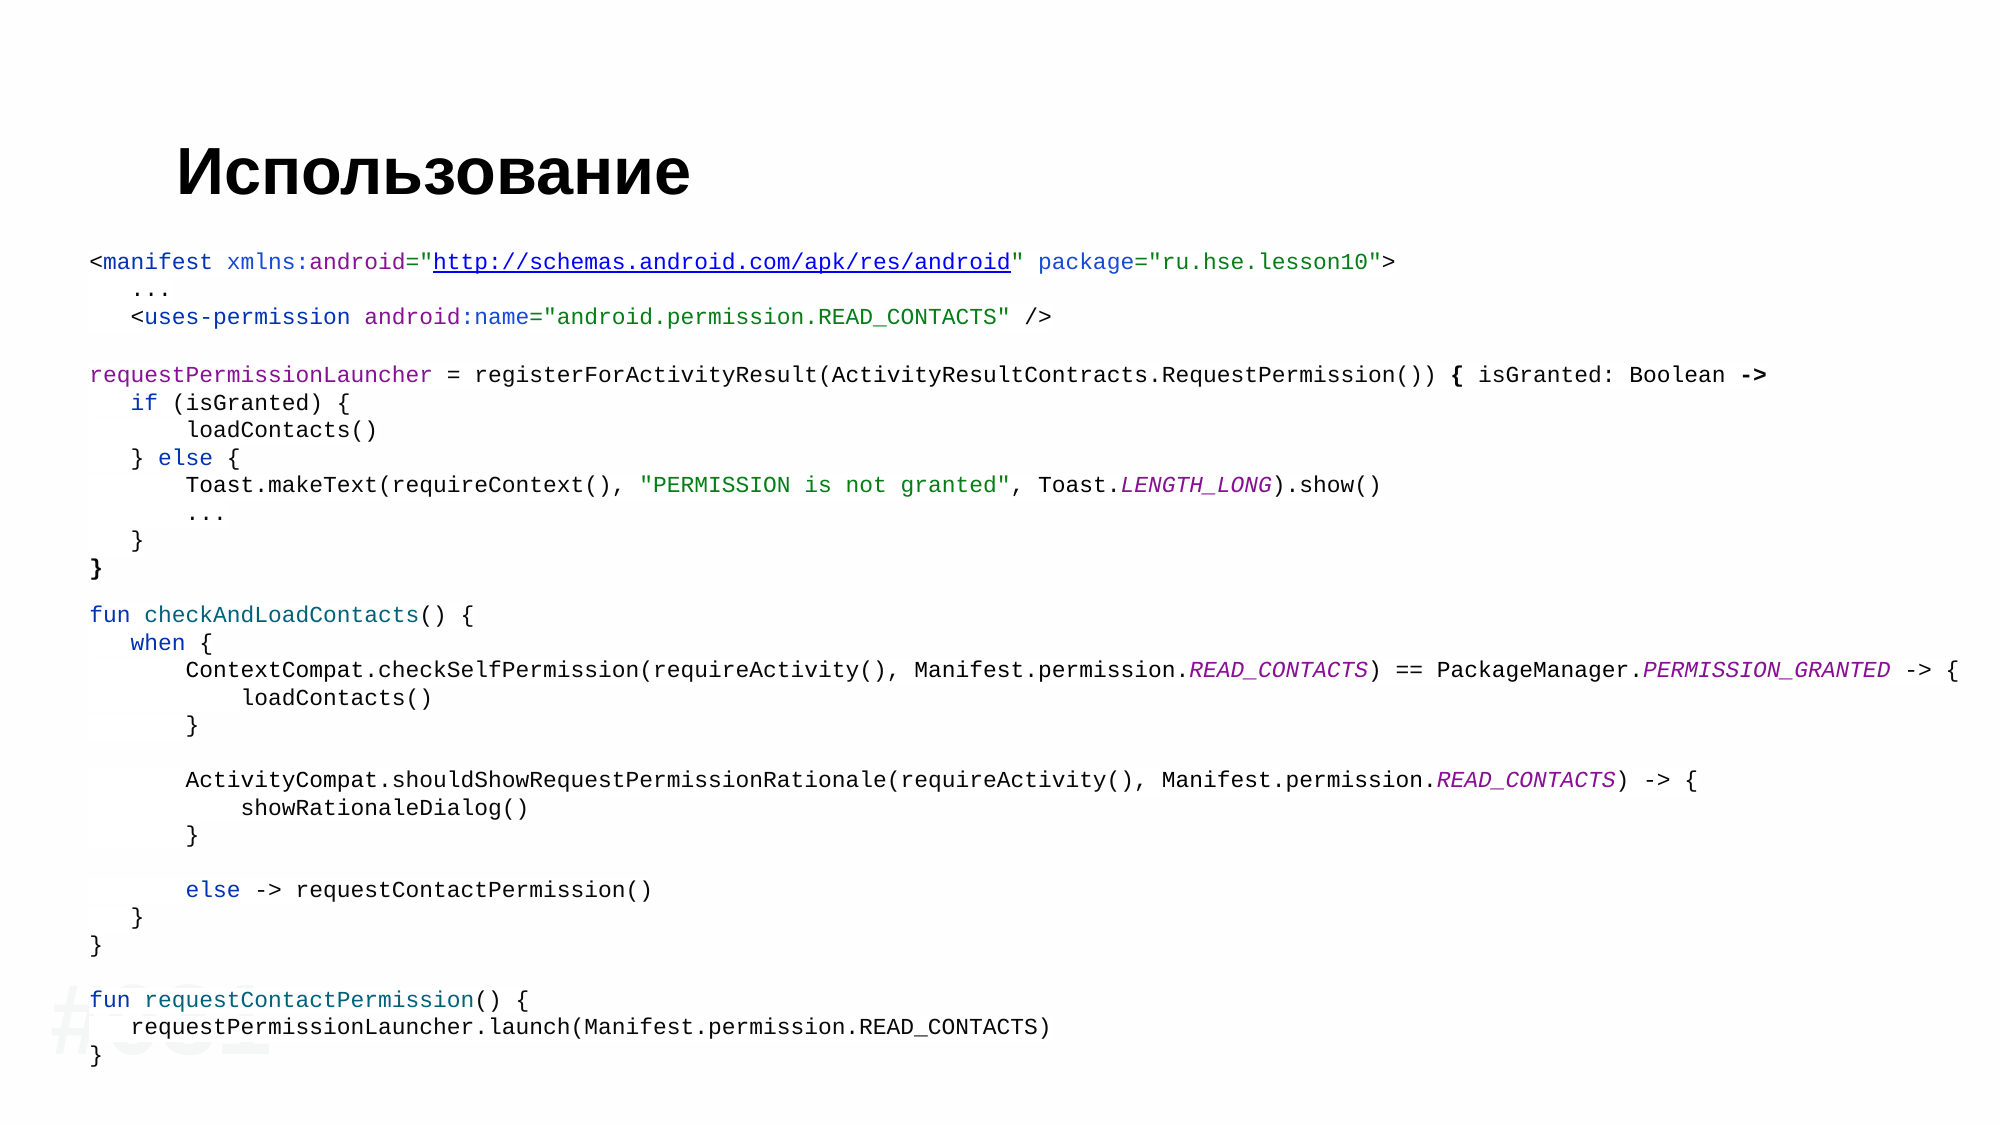

Использование
<manifest xmlns:android="http://schemas.android.com/apk/res/android" package="ru.hse.lesson10">
   ...
   <uses-permission android:name="android.permission.READ_CONTACTS" />
requestPermissionLauncher = registerForActivityResult(ActivityResultContracts.RequestPermission()) { isGranted: Boolean ->
   if (isGranted) {
       loadContacts()
   } else {
       Toast.makeText(requireContext(), "PERMISSION is not granted", Toast.LENGTH_LONG).show()
       ...
   }
}
fun checkAndLoadContacts() {
   when {
       ContextCompat.checkSelfPermission(requireActivity(), Manifest.permission.READ_CONTACTS) == PackageManager.PERMISSION_GRANTED -> {
           loadContacts()
       }

       ActivityCompat.shouldShowRequestPermissionRationale(requireActivity(), Manifest.permission.READ_CONTACTS) -> {
           showRationaleDialog()
       }

       else -> requestContactPermission()
   }
}

fun requestContactPermission() {
   requestPermissionLauncher.launch(Manifest.permission.READ_CONTACTS)
}

#031